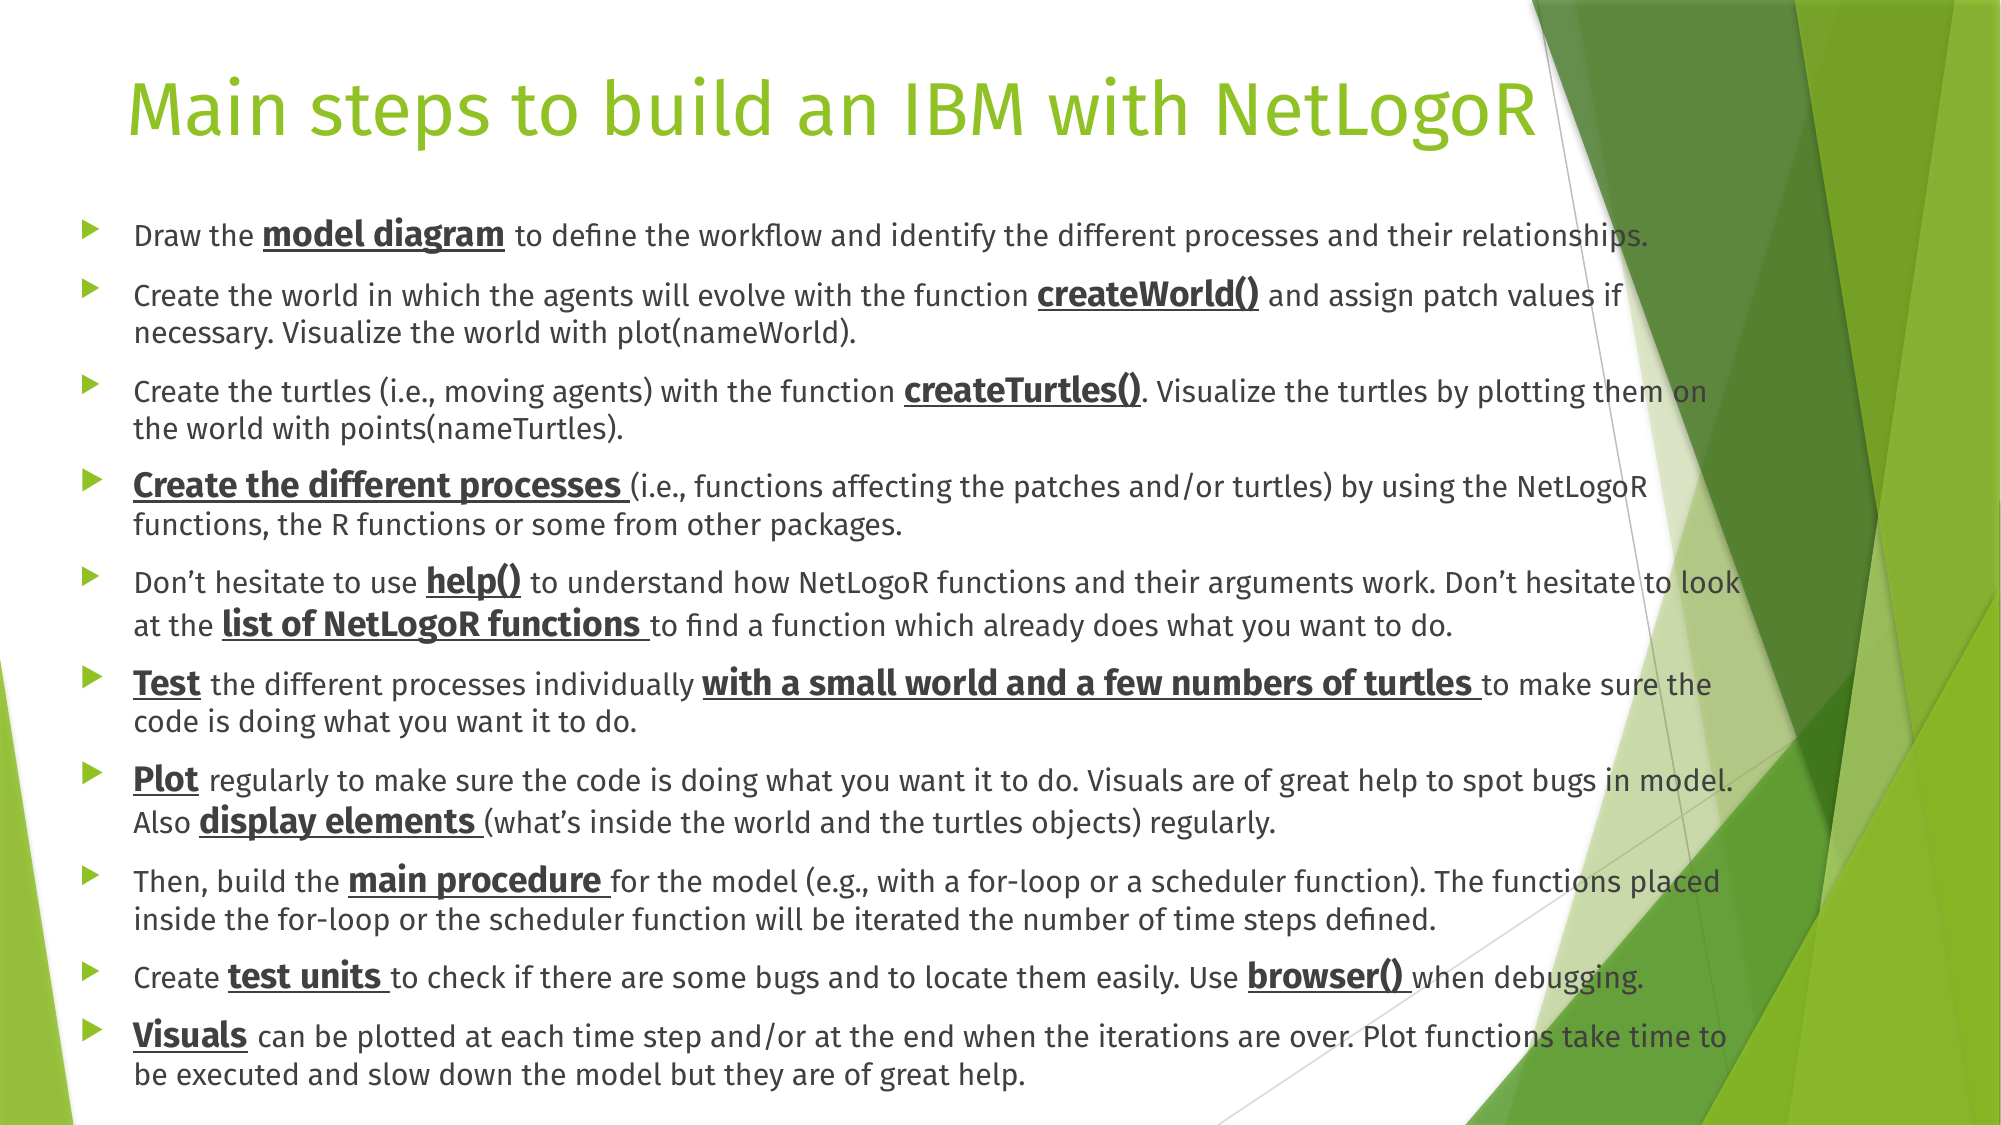

# Main steps to build an IBM with NetLogoR
Draw the model diagram to define the workflow and identify the different processes and their relationships.
Create the world in which the agents will evolve with the function createWorld() and assign patch values if necessary. Visualize the world with plot(nameWorld).
Create the turtles (i.e., moving agents) with the function createTurtles(). Visualize the turtles by plotting them on the world with points(nameTurtles).
Create the different processes (i.e., functions affecting the patches and/or turtles) by using the NetLogoR functions, the R functions or some from other packages.
Don’t hesitate to use help() to understand how NetLogoR functions and their arguments work. Don’t hesitate to look at the list of NetLogoR functions to find a function which already does what you want to do.
Test the different processes individually with a small world and a few numbers of turtles to make sure the code is doing what you want it to do.
Plot regularly to make sure the code is doing what you want it to do. Visuals are of great help to spot bugs in model. Also display elements (what’s inside the world and the turtles objects) regularly.
Then, build the main procedure for the model (e.g., with a for-loop or a scheduler function). The functions placed inside the for-loop or the scheduler function will be iterated the number of time steps defined.
Create test units to check if there are some bugs and to locate them easily. Use browser() when debugging.
Visuals can be plotted at each time step and/or at the end when the iterations are over. Plot functions take time to be executed and slow down the model but they are of great help.